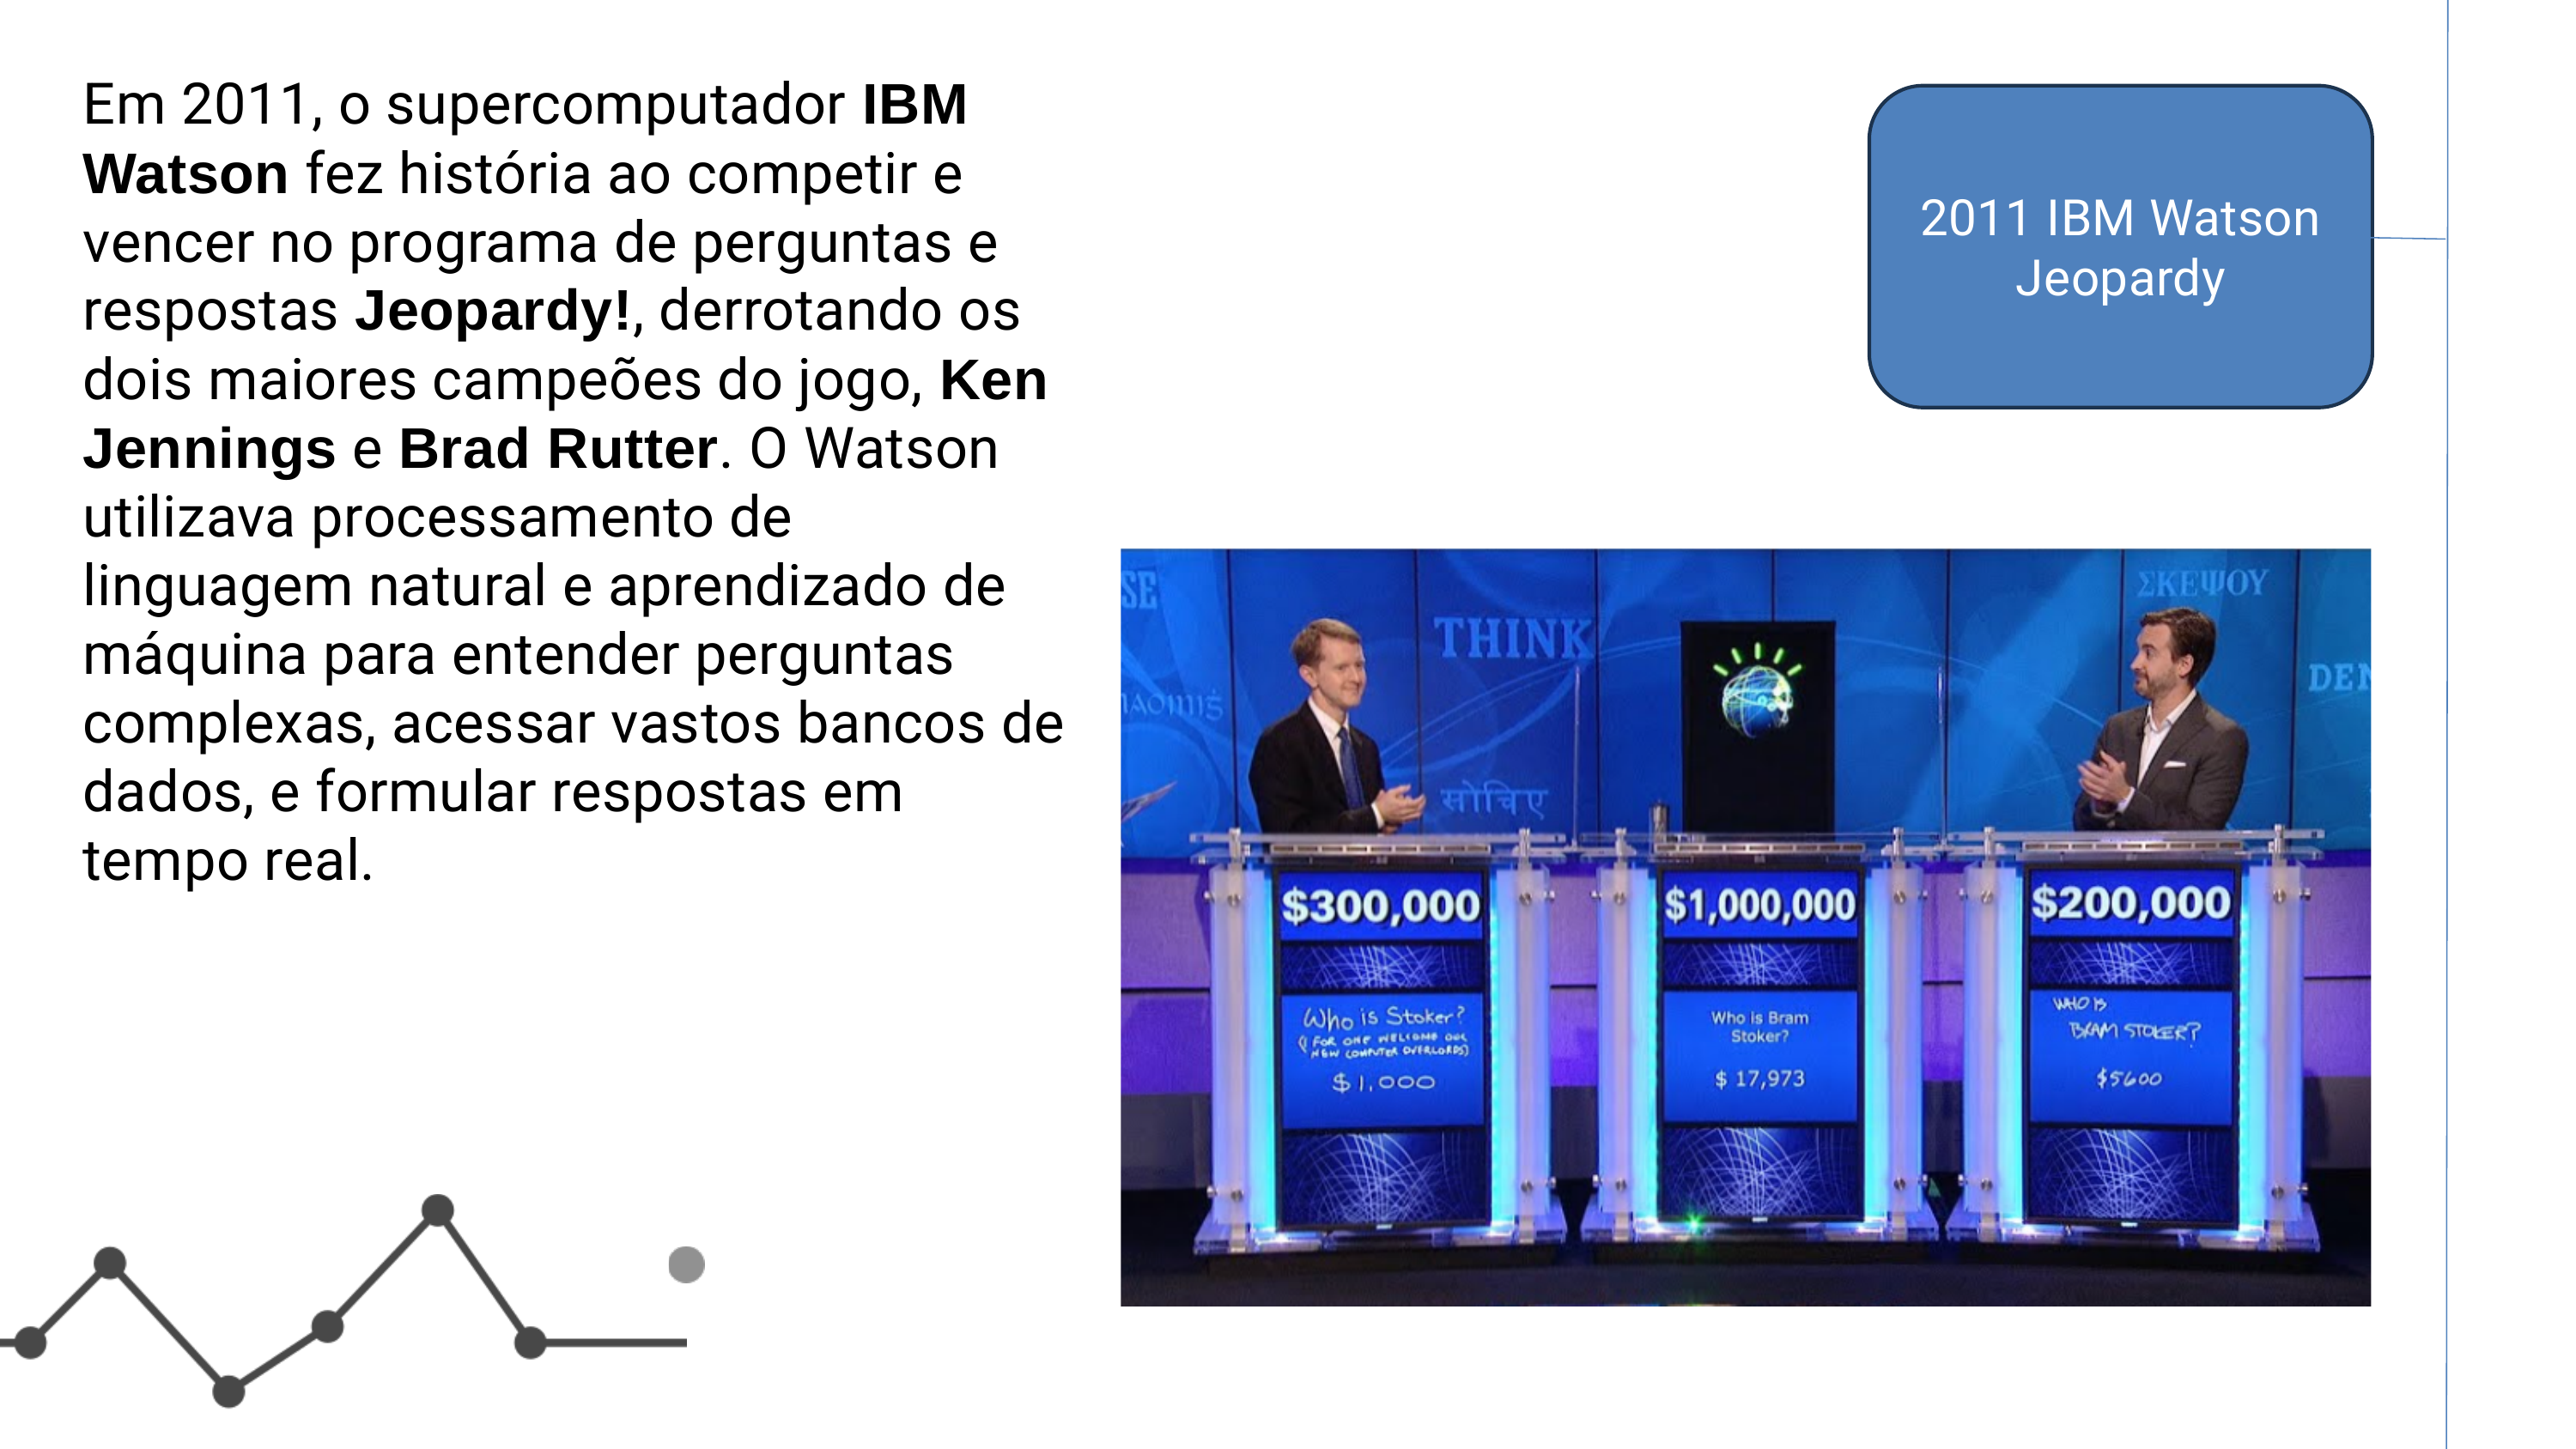

Em 2011, o supercomputador IBM Watson fez história ao competir e vencer no programa de perguntas e respostas Jeopardy!, derrotando os dois maiores campeões do jogo, Ken Jennings e Brad Rutter. O Watson utilizava processamento de linguagem natural e aprendizado de máquina para entender perguntas complexas, acessar vastos bancos de dados, e formular respostas em tempo real.

2011 IBM Watson Jeopardy